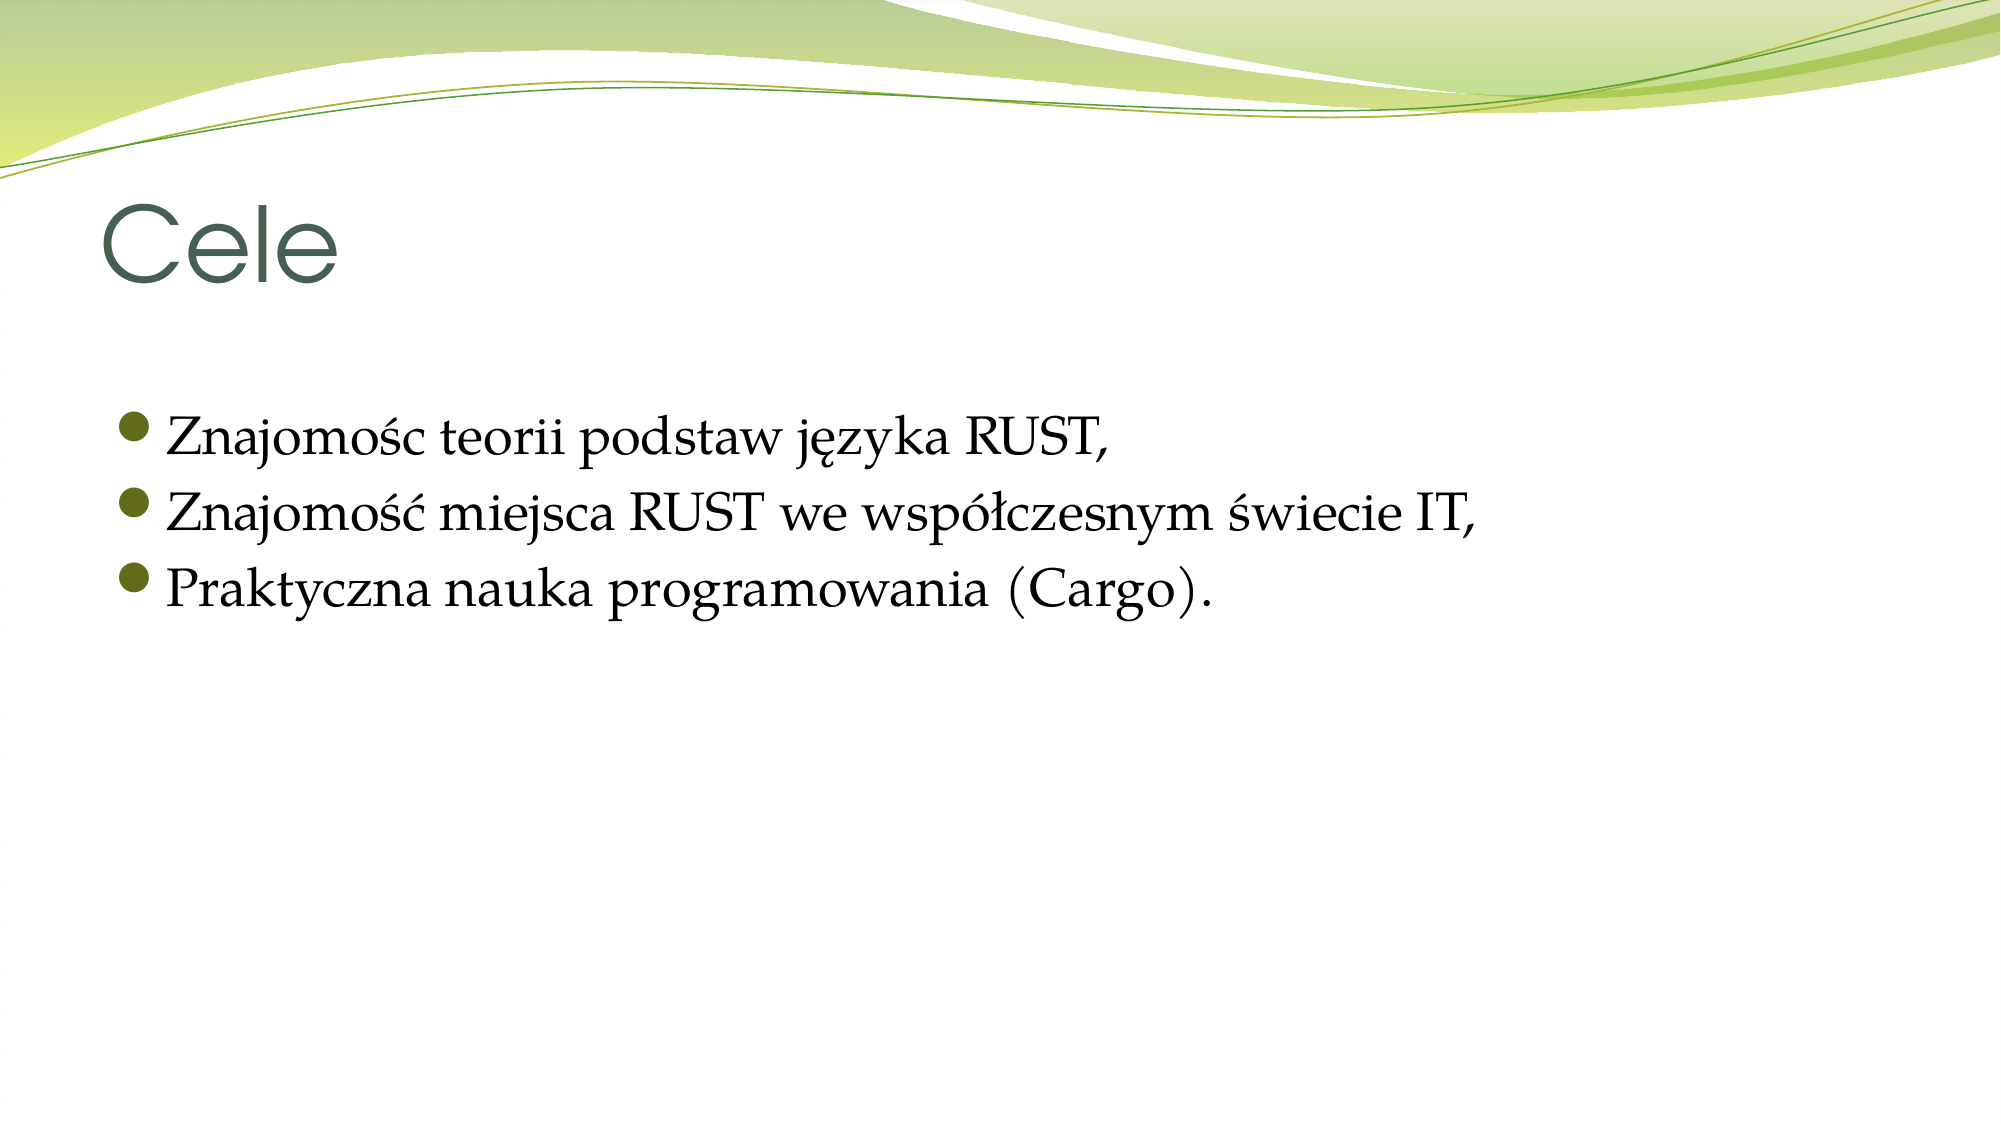

# Cele

Znajomośc teorii podstaw języka RUST,
Znajomość miejsca RUST we współczesnym świecie IT,
Praktyczna nauka programowania (Cargo).